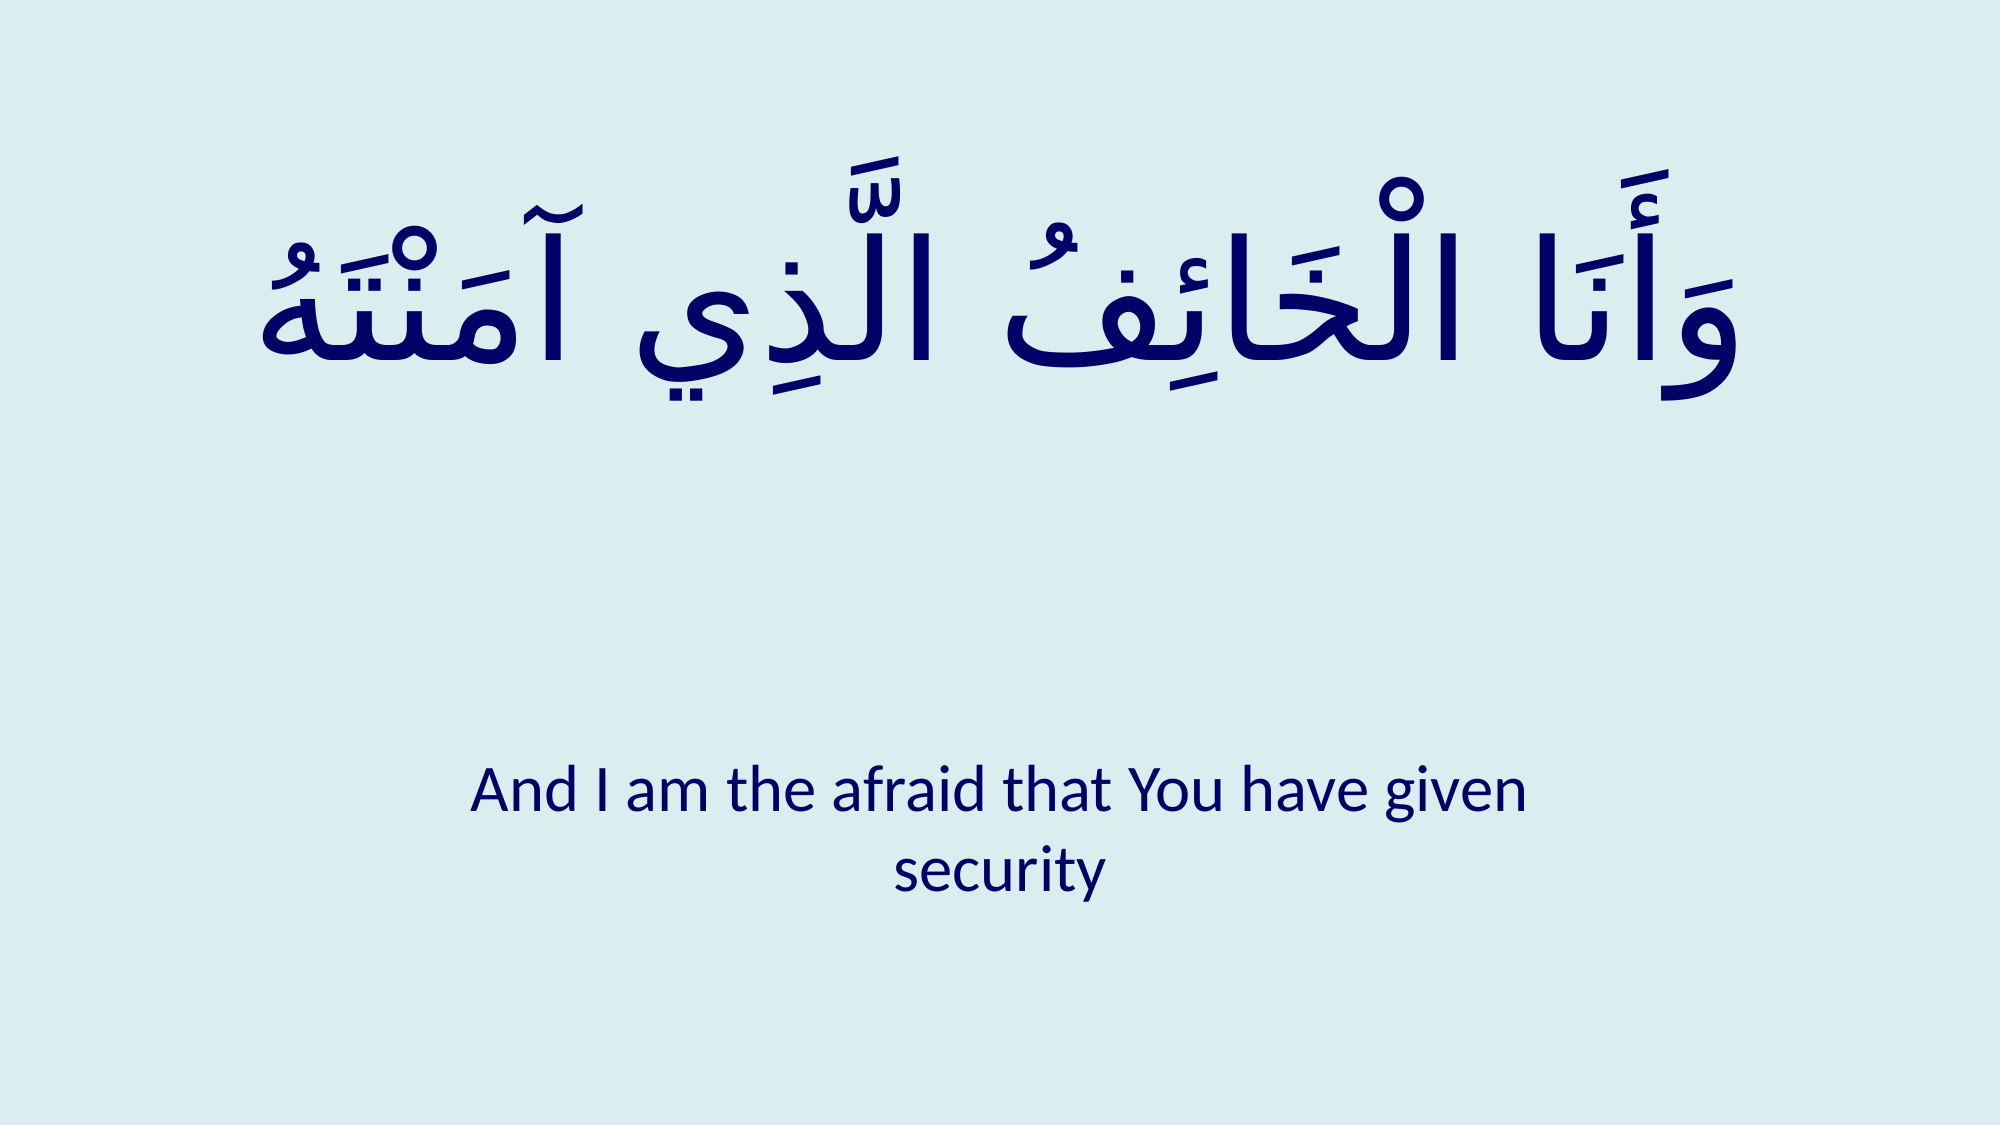

# وَأَنَا الْخَائِفُ الَّذِي آمَنْتَهُ
And I am the afraid that You have given security